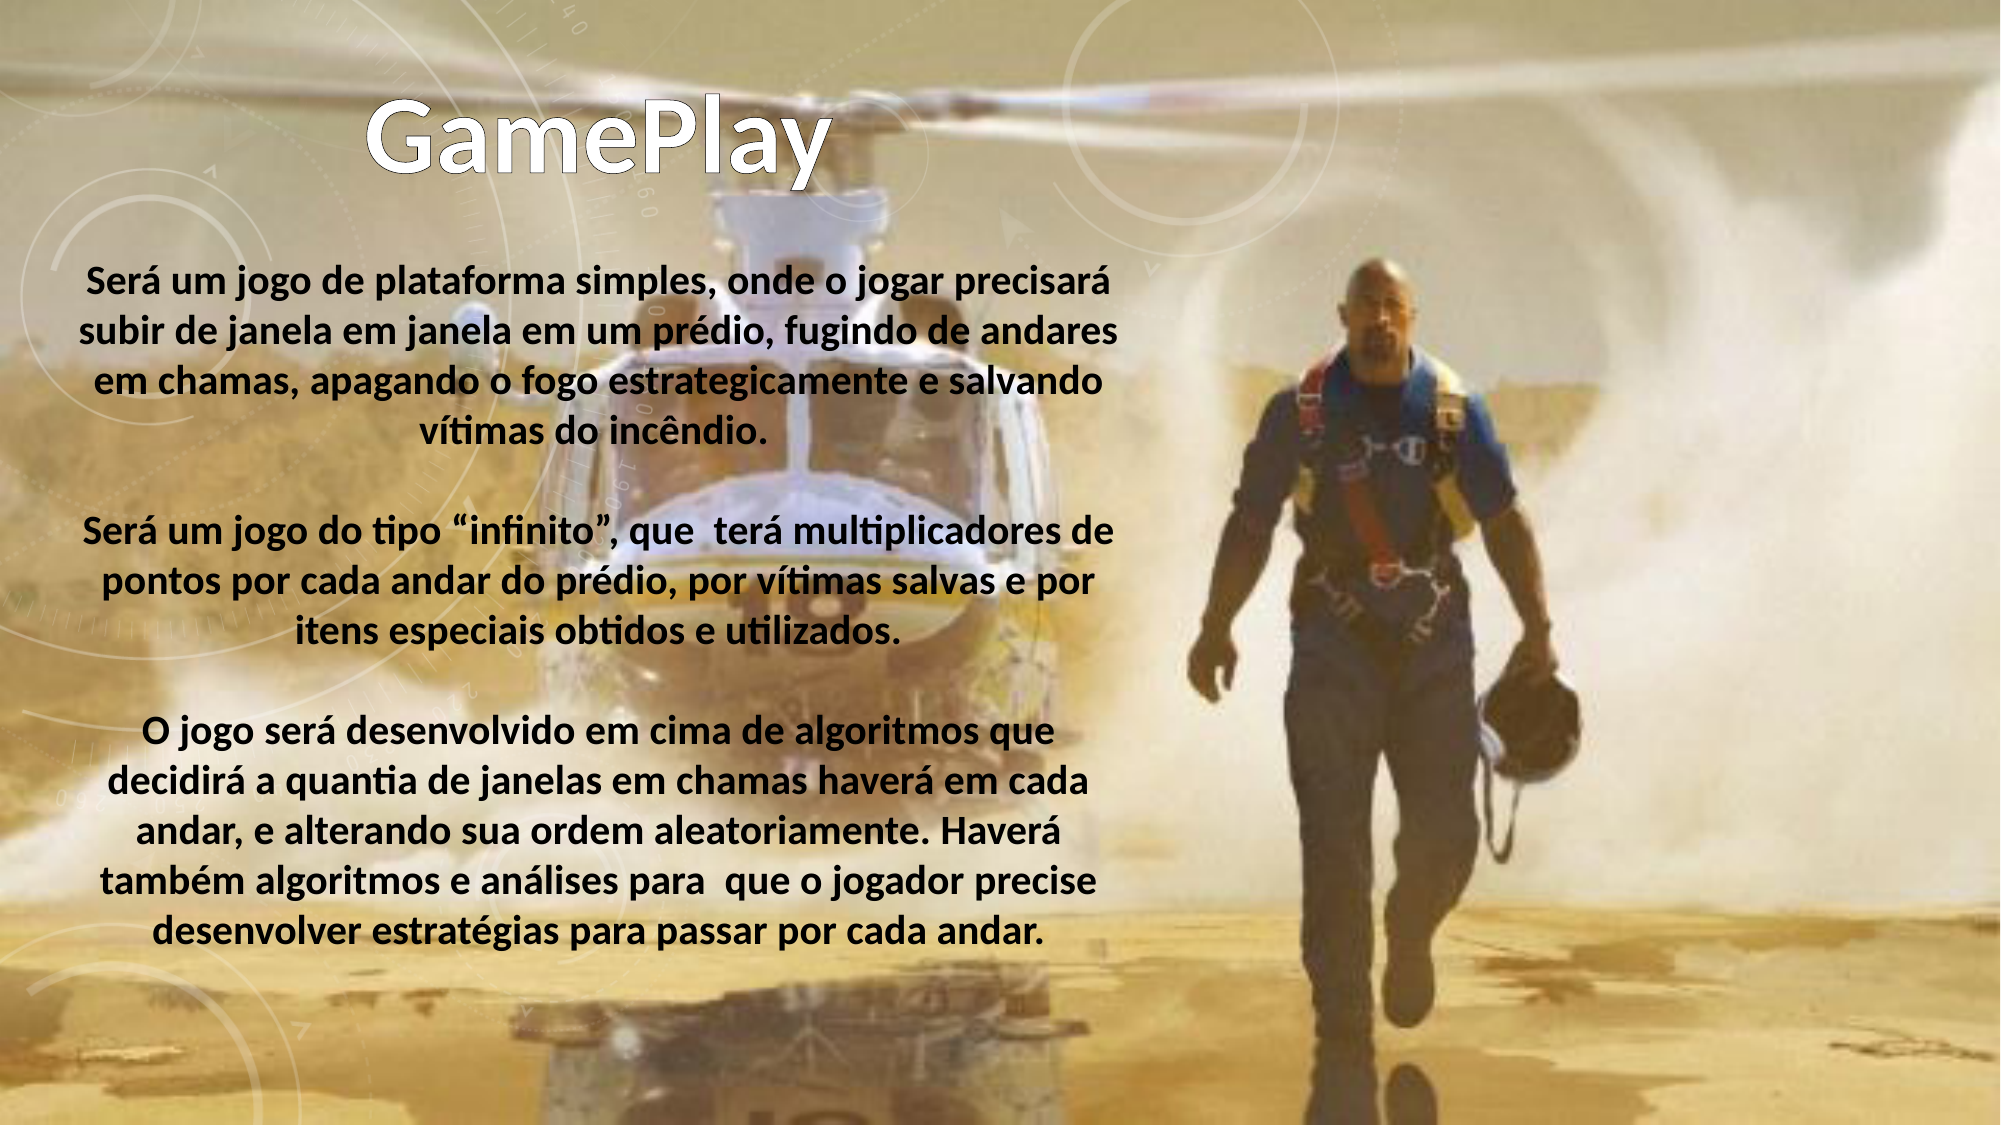

GamePlay
Será um jogo de plataforma simples, onde o jogar precisará subir de janela em janela em um prédio, fugindo de andares em chamas, apagando o fogo estrategicamente e salvando vítimas do incêndio.

Será um jogo do tipo “infinito”, que  terá multiplicadores de pontos por cada andar do prédio, por vítimas salvas e por itens especiais obtidos e utilizados.

O jogo será desenvolvido em cima de algoritmos que decidirá a quantia de janelas em chamas haverá em cada andar, e alterando sua ordem aleatoriamente. Haverá também algoritmos e análises para  que o jogador precise desenvolver estratégias para passar por cada andar.